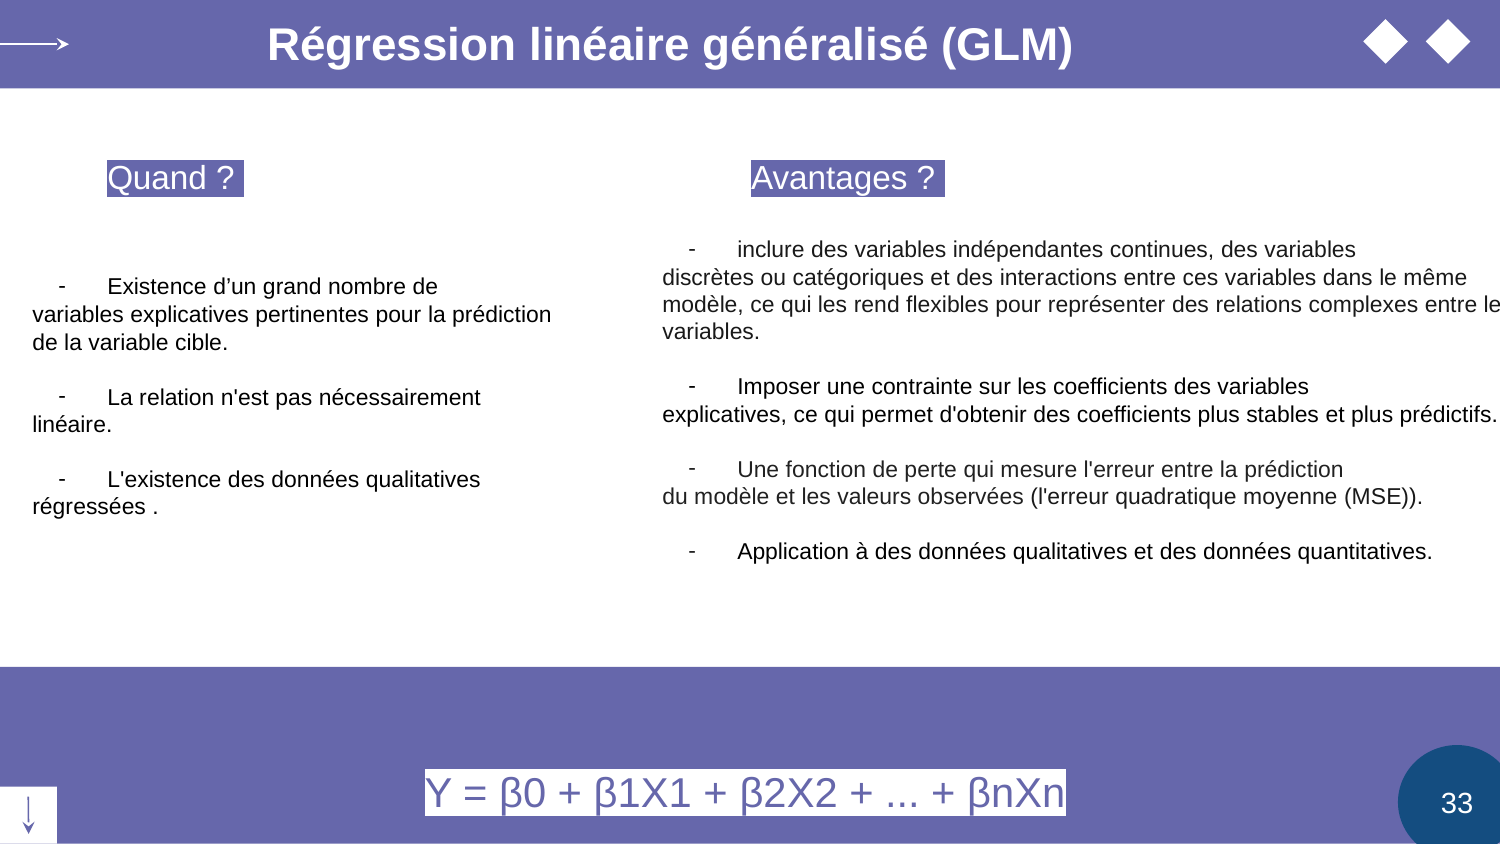

# Régression linéaire généralisé (GLM)

Quand ?
Avantages ?
inclure des variables indépendantes continues, des variables
discrètes ou catégoriques et des interactions entre ces variables dans le même modèle, ce qui les rend flexibles pour représenter des relations complexes entre les variables.

Imposer une contrainte sur les coefficients des variables
explicatives, ce qui permet d'obtenir des coefficients plus stables et plus prédictifs.

Une fonction de perte qui mesure l'erreur entre la prédiction
du modèle et les valeurs observées (l'erreur quadratique moyenne (MSE)).

Application à des données qualitatives et des données quantitatives.
Existence d’un grand nombre de
variables explicatives pertinentes pour la prédiction de la variable cible.

La relation n'est pas nécessairement
linéaire.

L'existence des données qualitatives
régressées .
Y = β0 + β1X1 + β2X2 + ... + βnXn
33